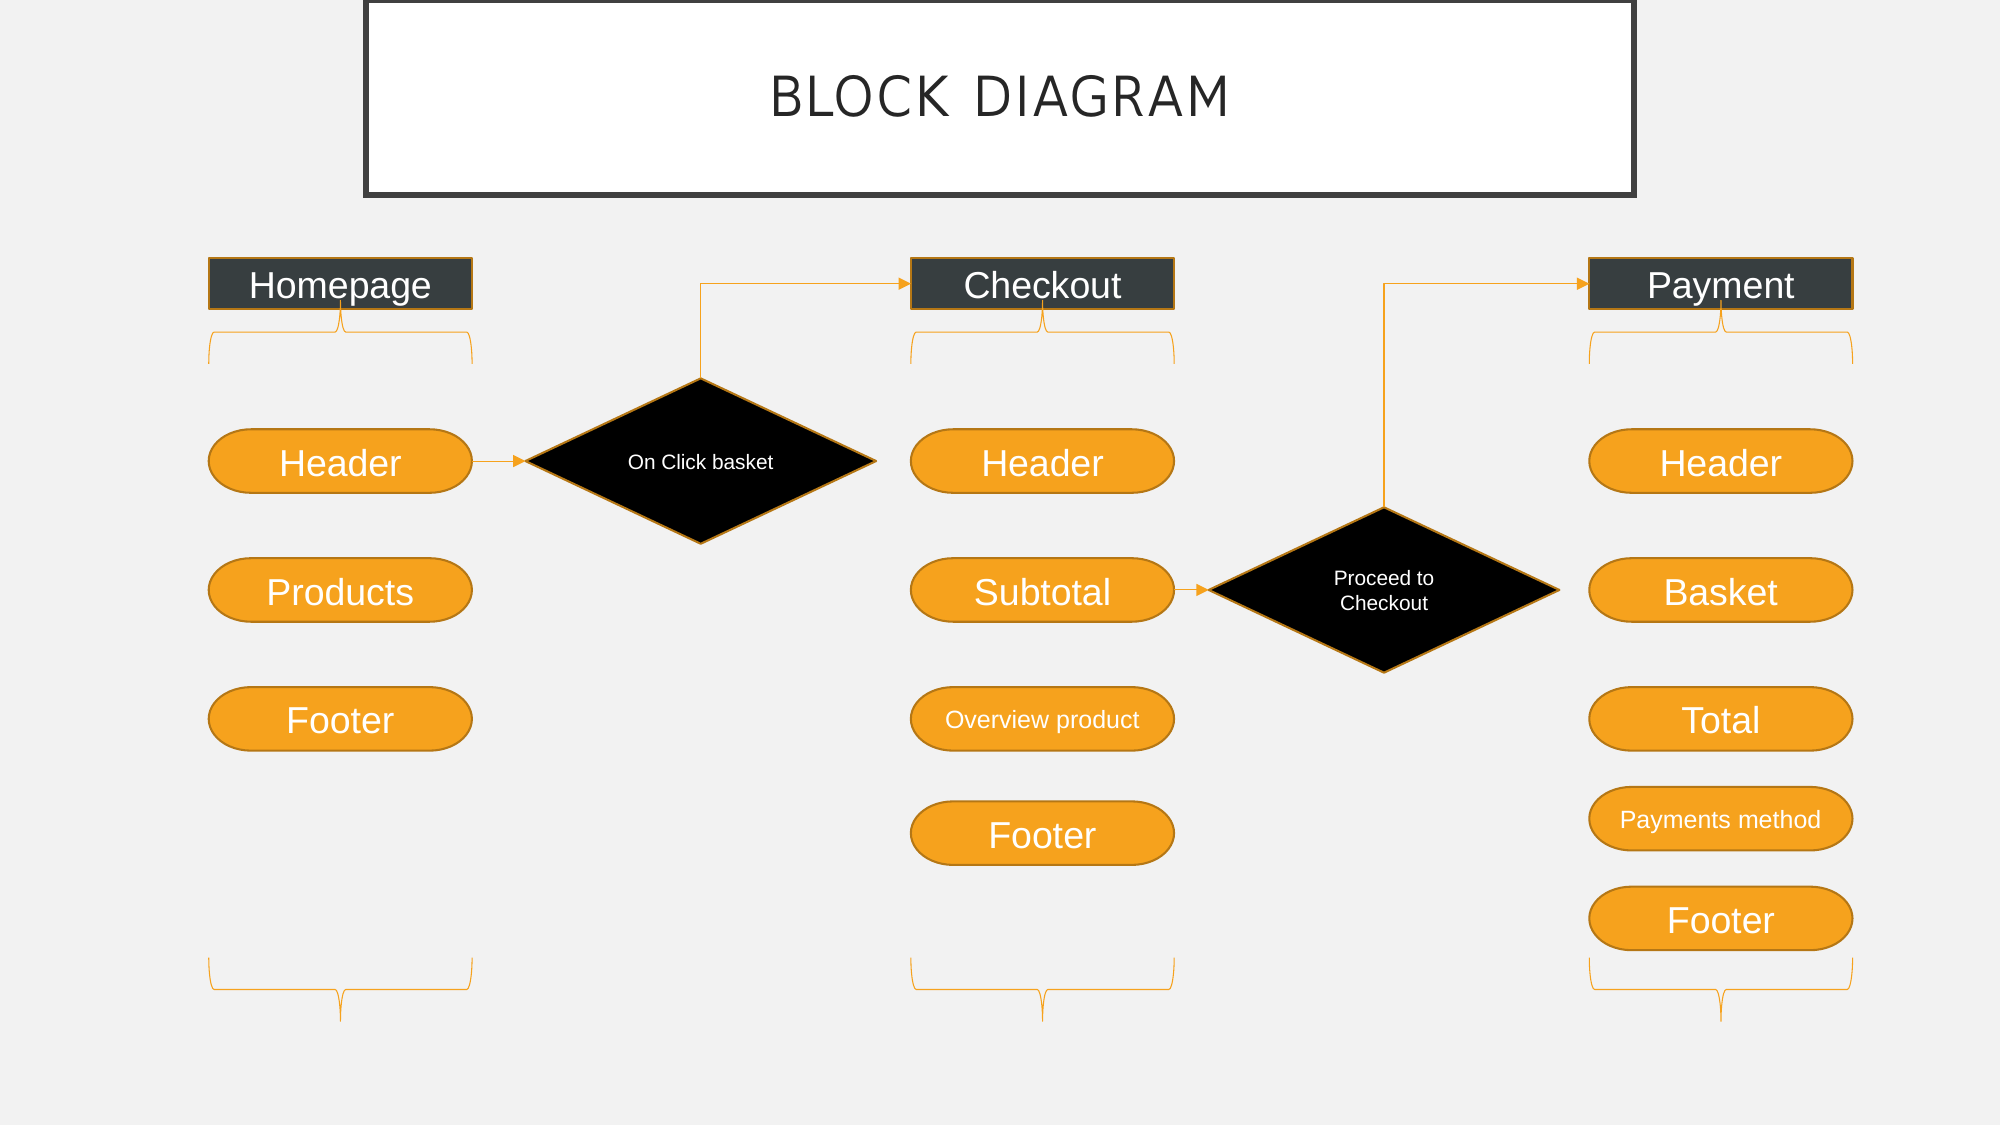

# BLOCK DIAGRAM

Homepage
Checkout
Payment
On Click basket
Header
Header
Header
Proceed to Checkout
Products
Basket
Subtotal
Footer
Total
Overview product
Payments method
Footer

Footer